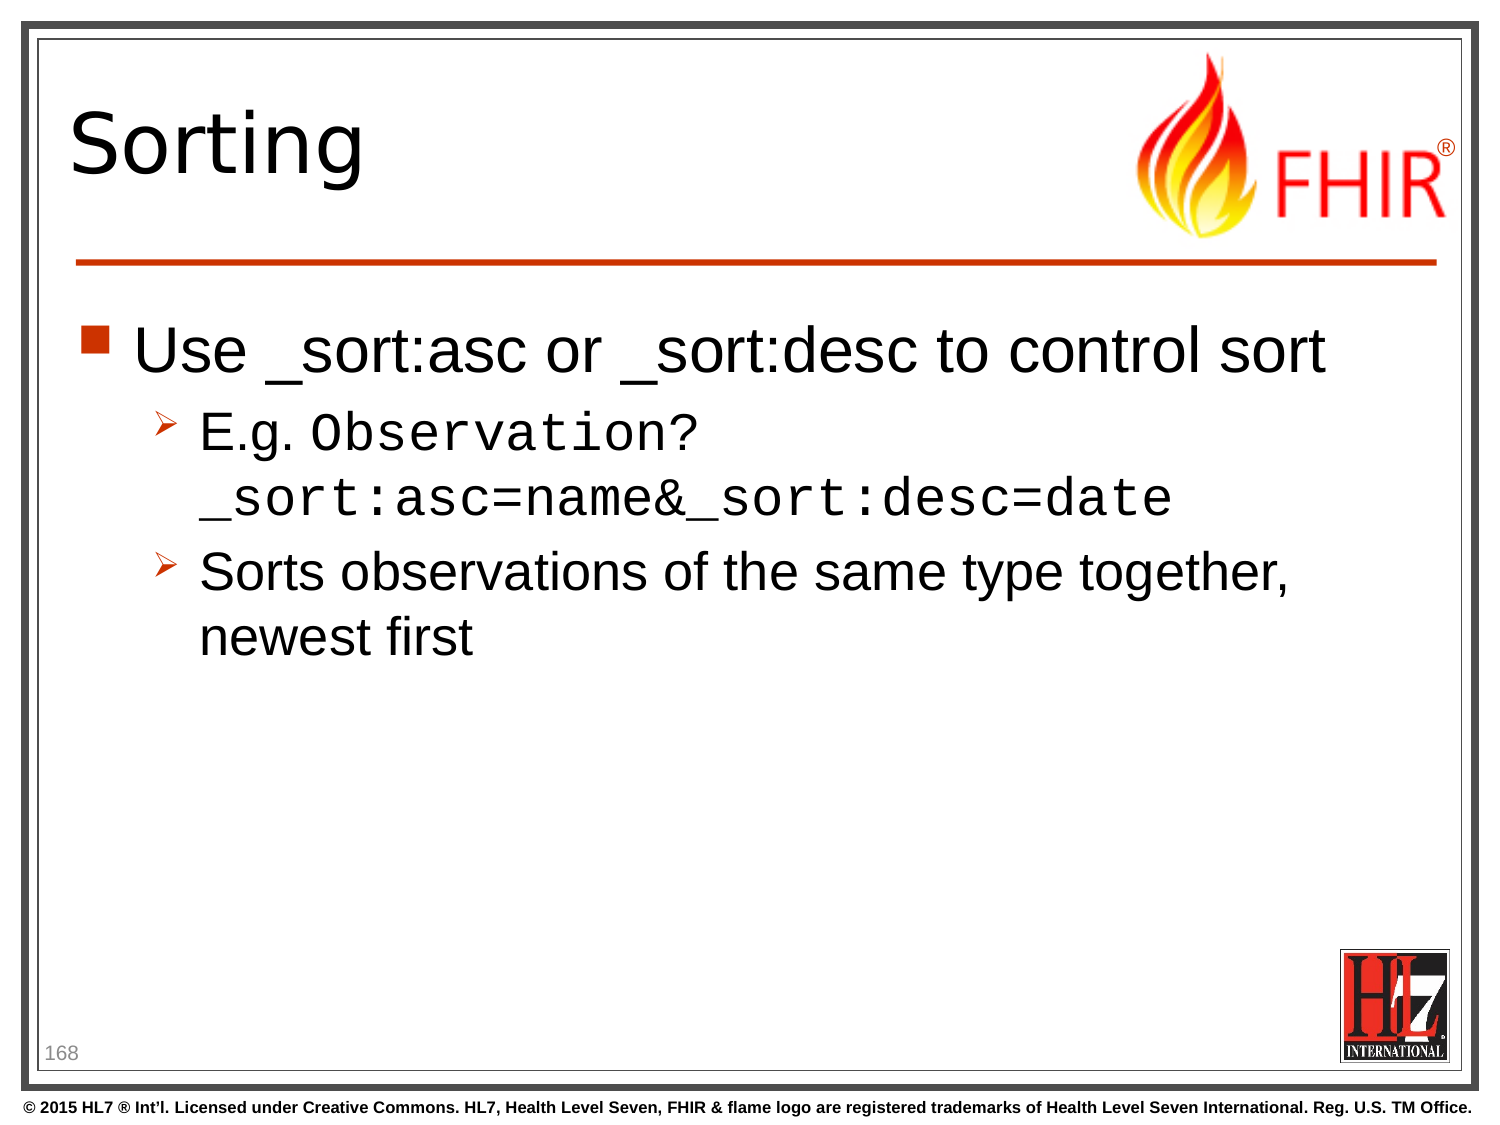

# Sorting
Use _sort:asc or _sort:desc to control sort
E.g. Observation?_sort:asc=name&_sort:desc=date
Sorts observations of the same type together, newest first
168